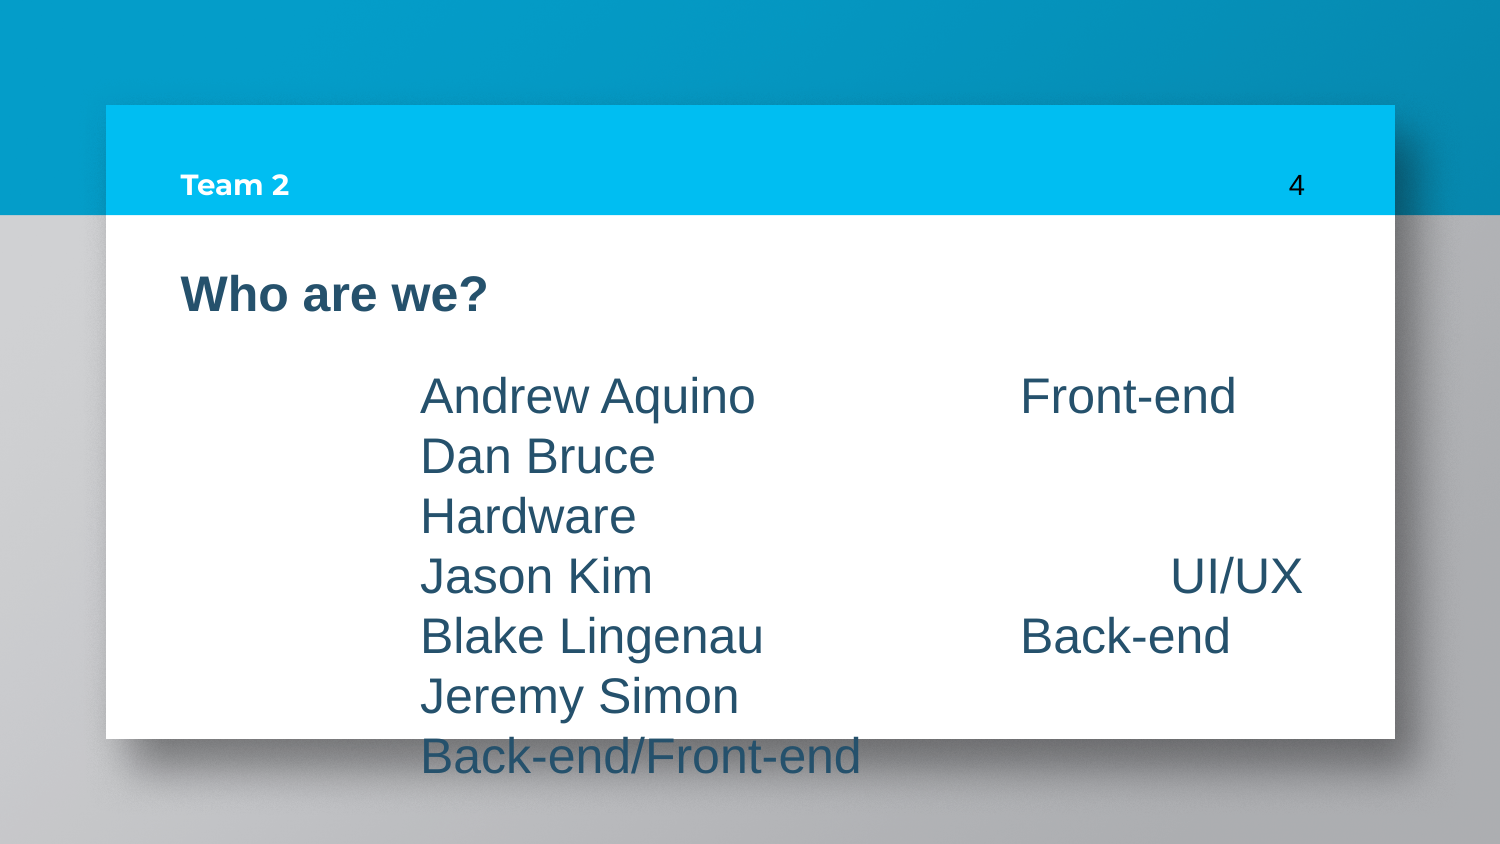

# Team 2
4
Who are we?
Andrew Aquino		Front-end
Dan Bruce				Hardware
Jason Kim				UI/UX
Blake Lingenau		Back-end
Jeremy Simon		Back-end/Front-end